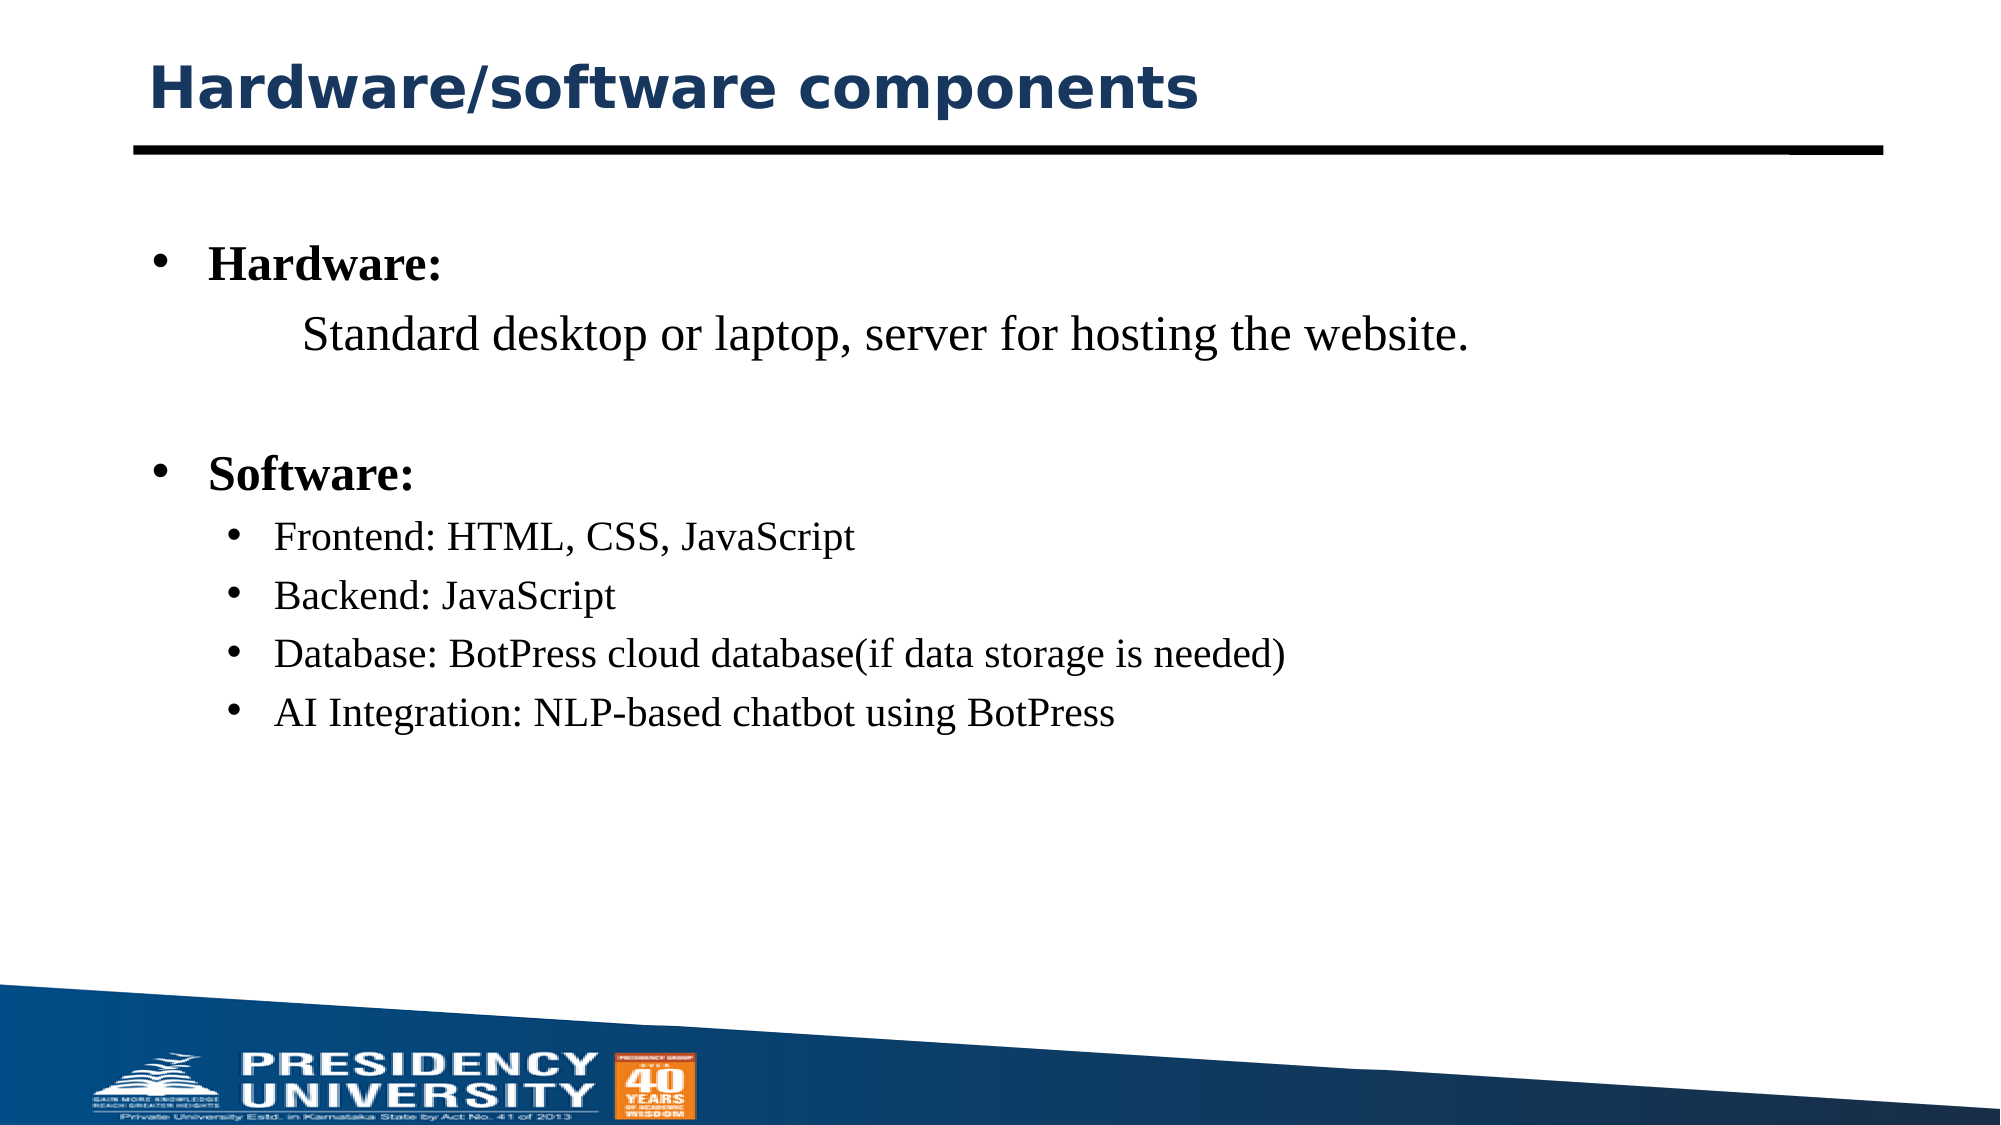

# Hardware/software components
Hardware:
	Standard desktop or laptop, server for hosting the website.

Software:
Frontend: HTML, CSS, JavaScript
Backend: JavaScript
Database: BotPress cloud database(if data storage is needed)
AI Integration: NLP-based chatbot using BotPress